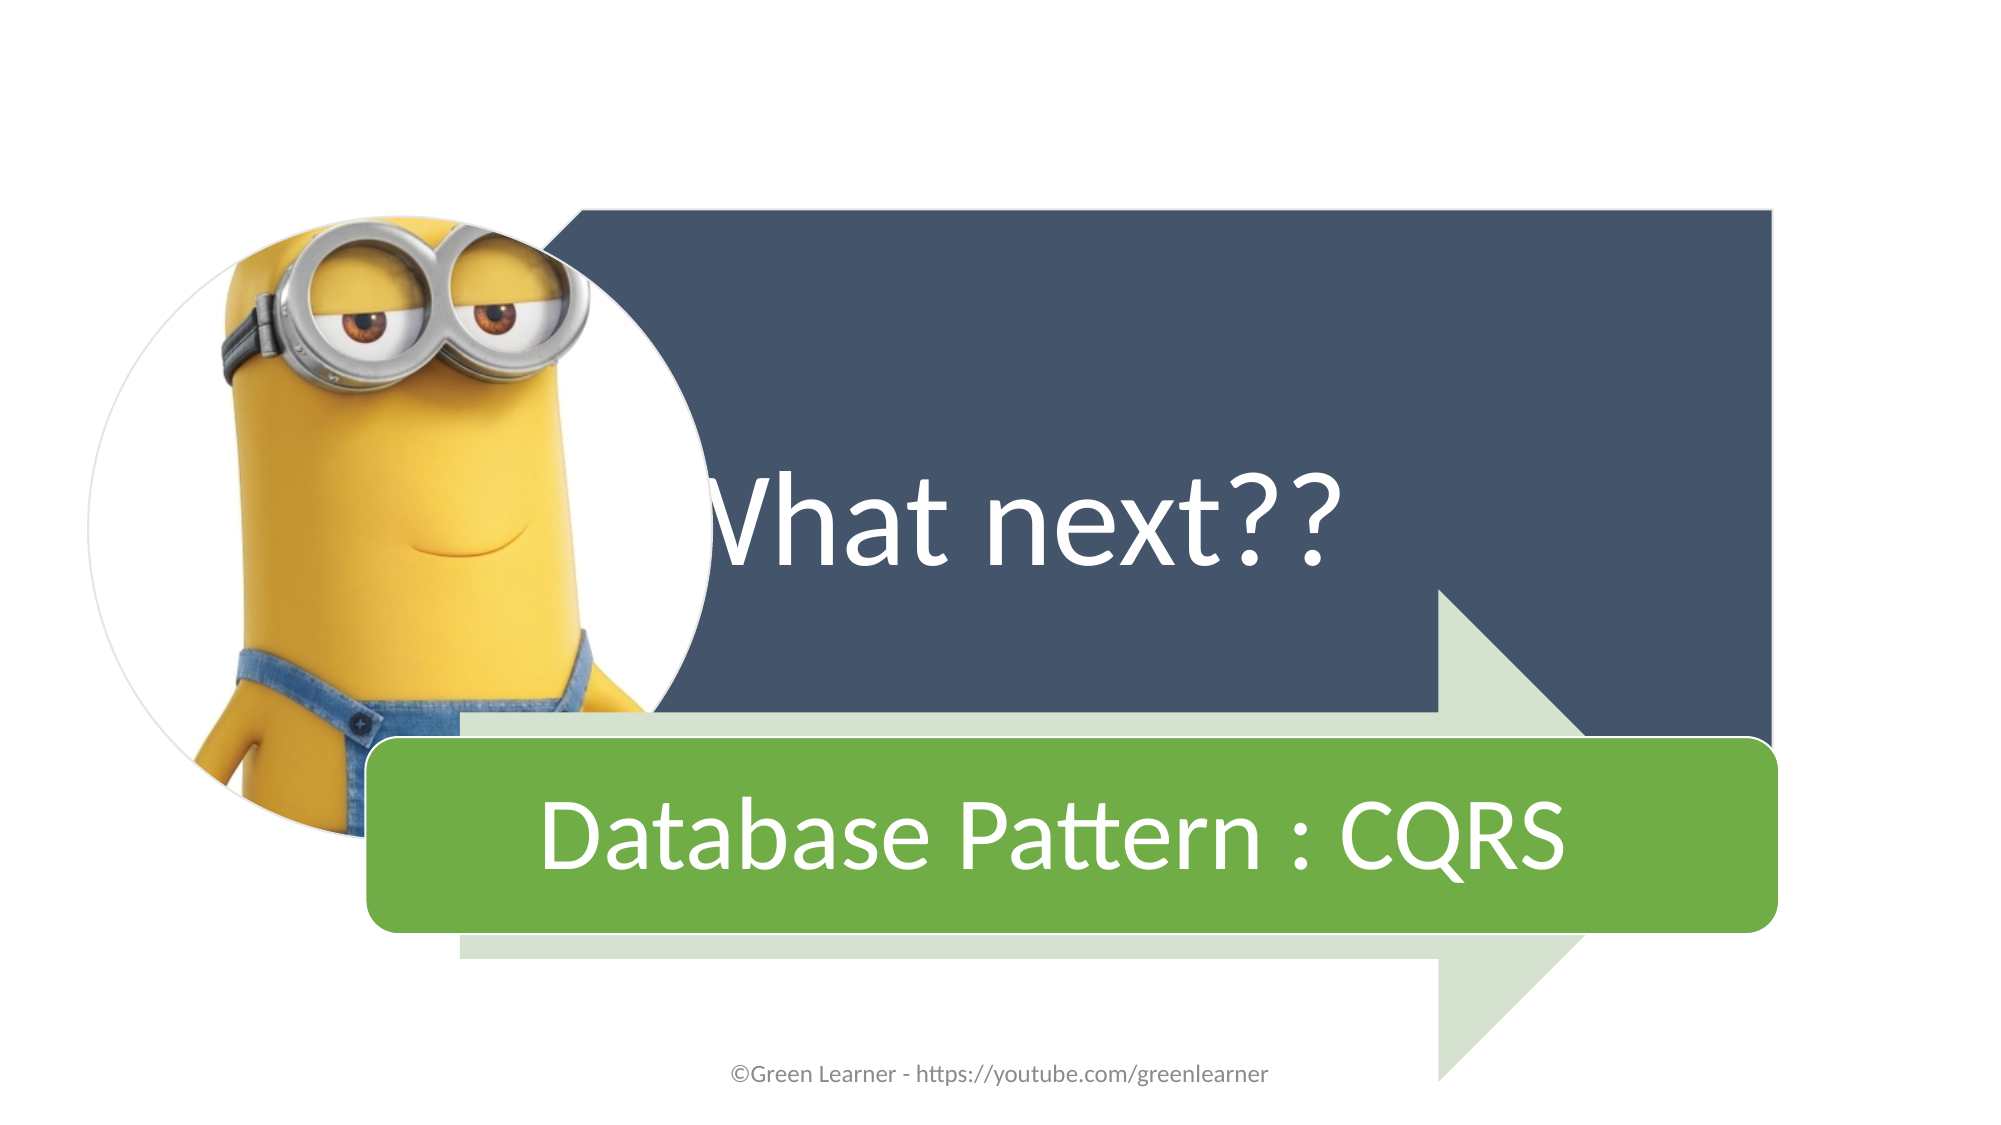

What next??
Database Pattern : CQRS
©Green Learner - https://youtube.com/greenlearner